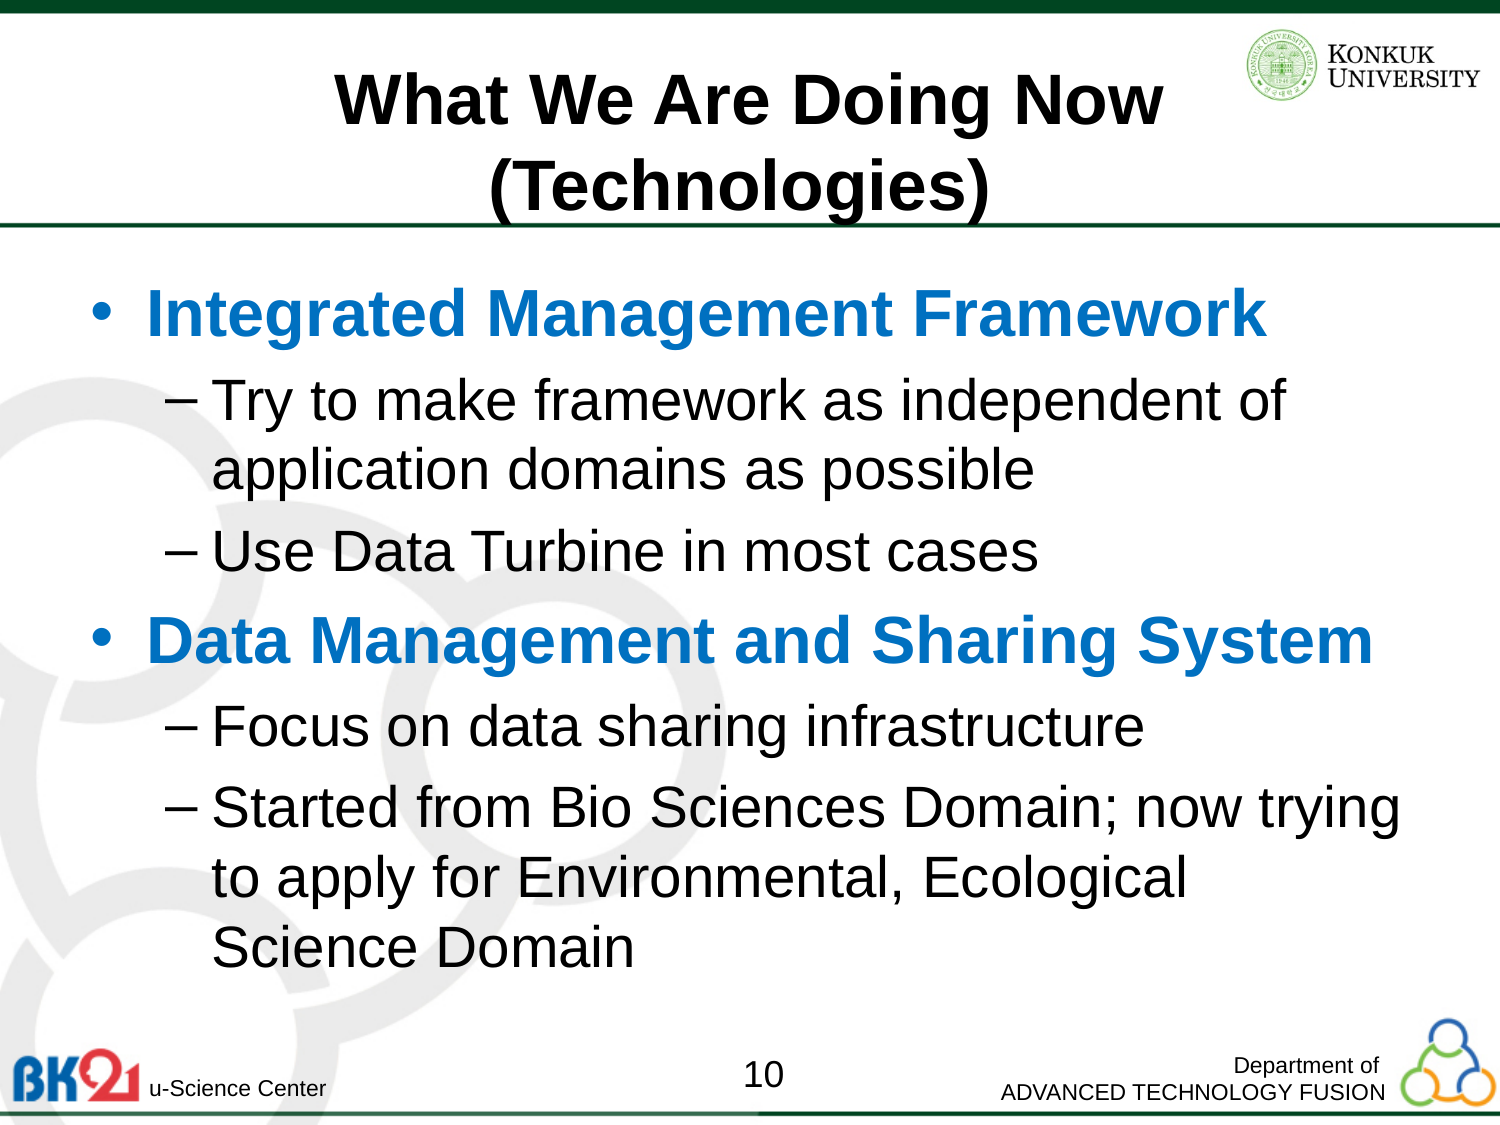

# What We Are Doing Now (Technologies)
Integrated Management Framework
Try to make framework as independent of application domains as possible
Use Data Turbine in most cases
Data Management and Sharing System
Focus on data sharing infrastructure
Started from Bio Sciences Domain; now trying to apply for Environmental, Ecological Science Domain